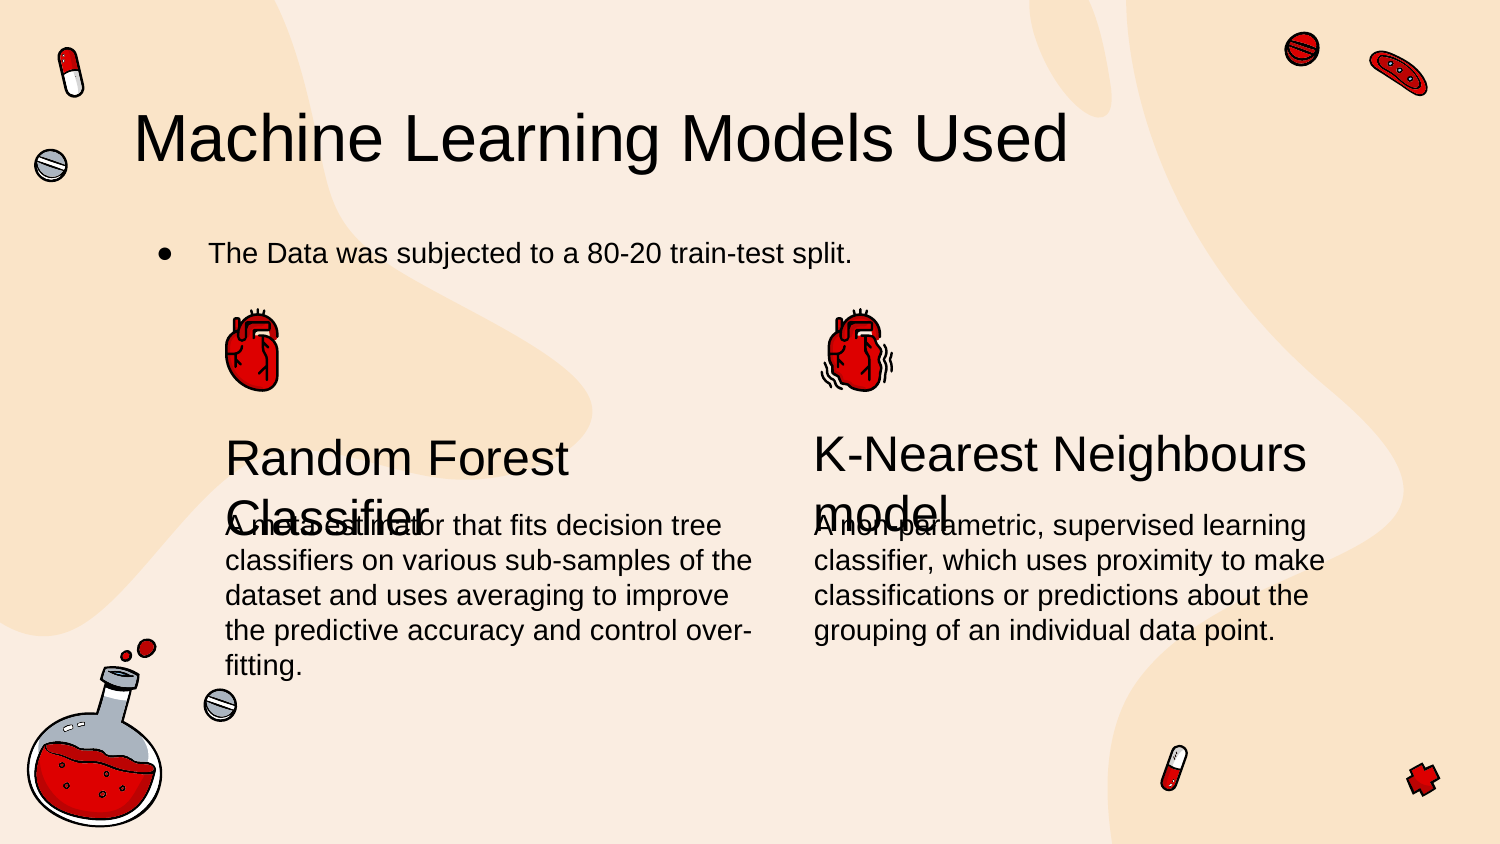

# Machine Learning Models Used

The Data was subjected to a 80-20 train-test split.

K-Nearest Neighbours model
Random Forest Classifier
A meta estimator that fits decision tree classifiers on various sub-samples of the dataset and uses averaging to improve the predictive accuracy and control over-fitting.
A non-parametric, supervised learning classifier, which uses proximity to make classifications or predictions about the grouping of an individual data point.